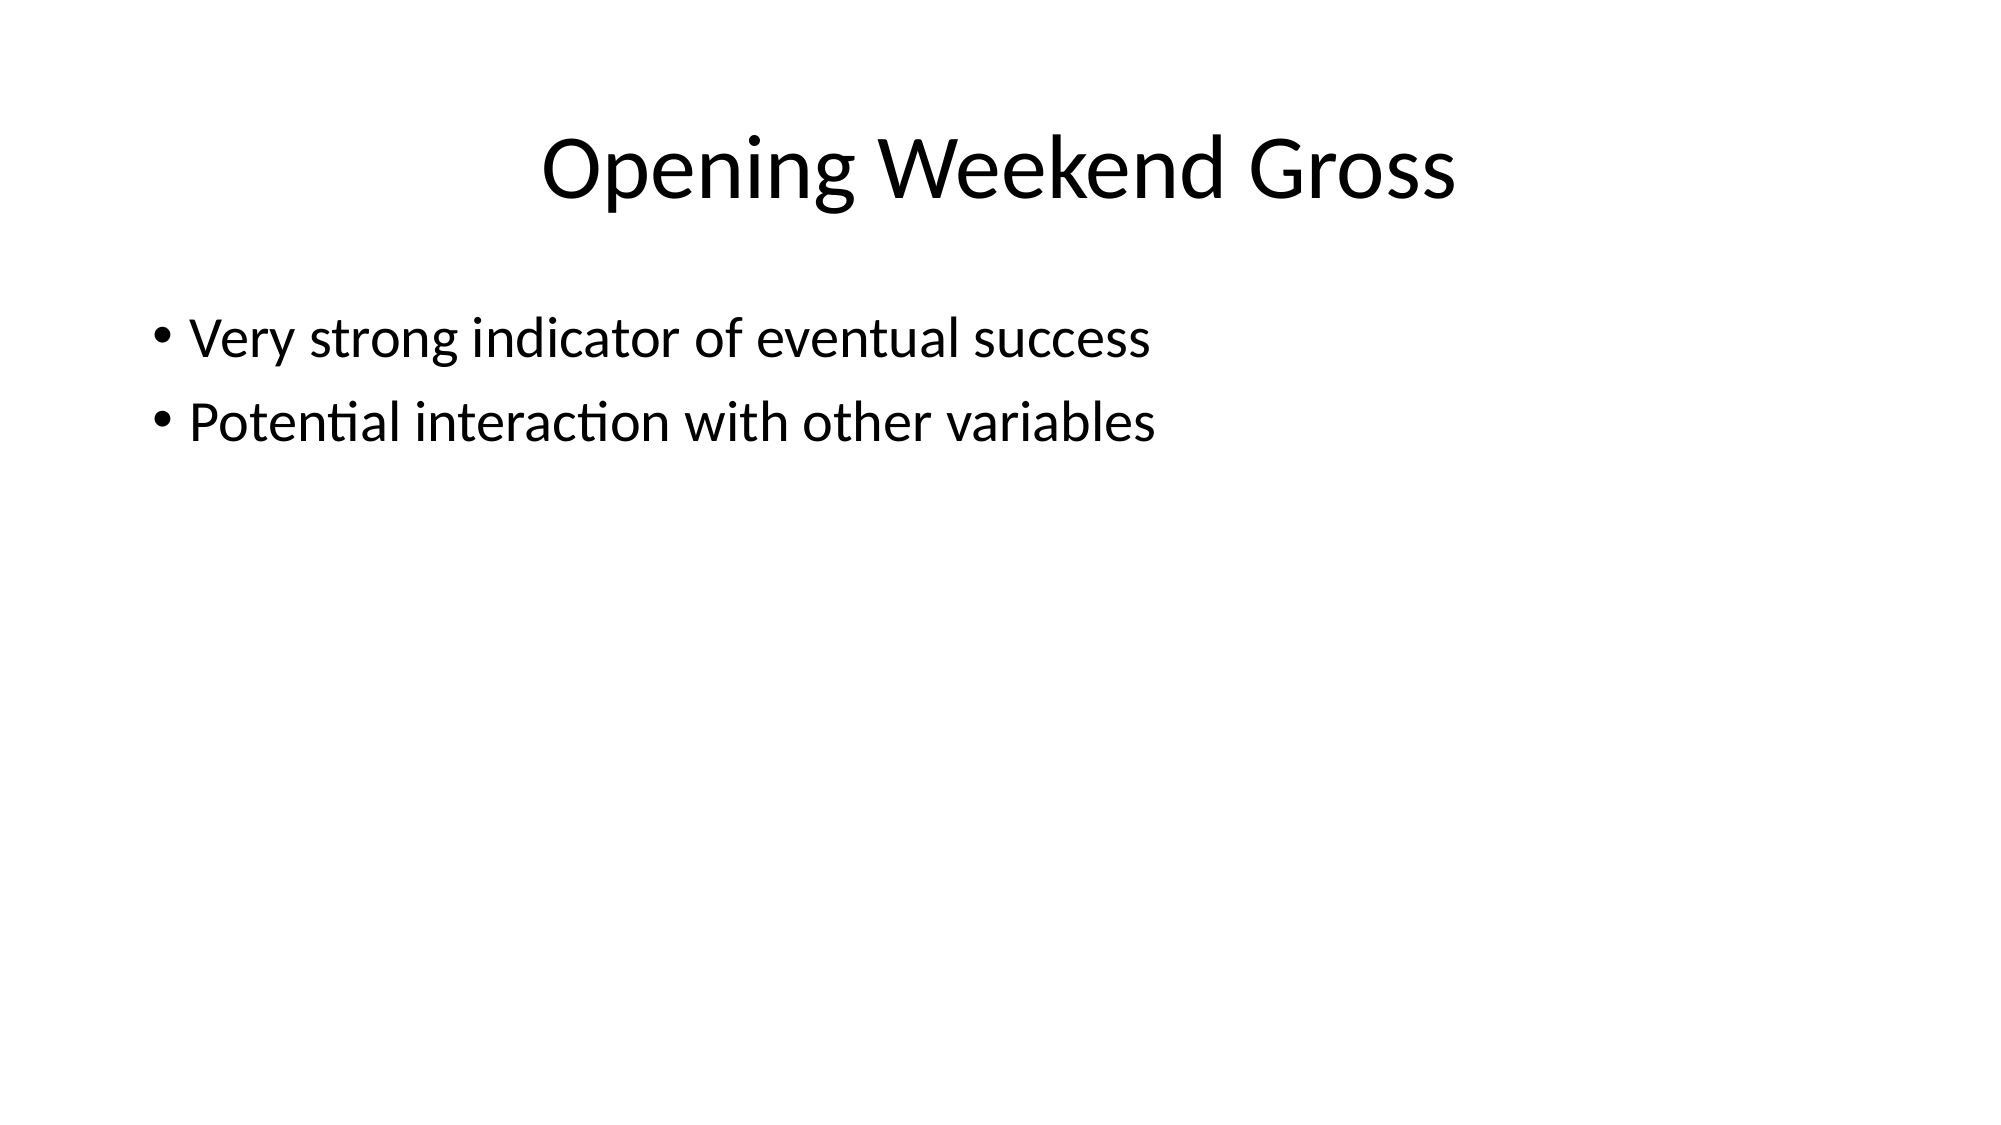

# Opening Weekend Gross
Very strong indicator of eventual success
Potential interaction with other variables